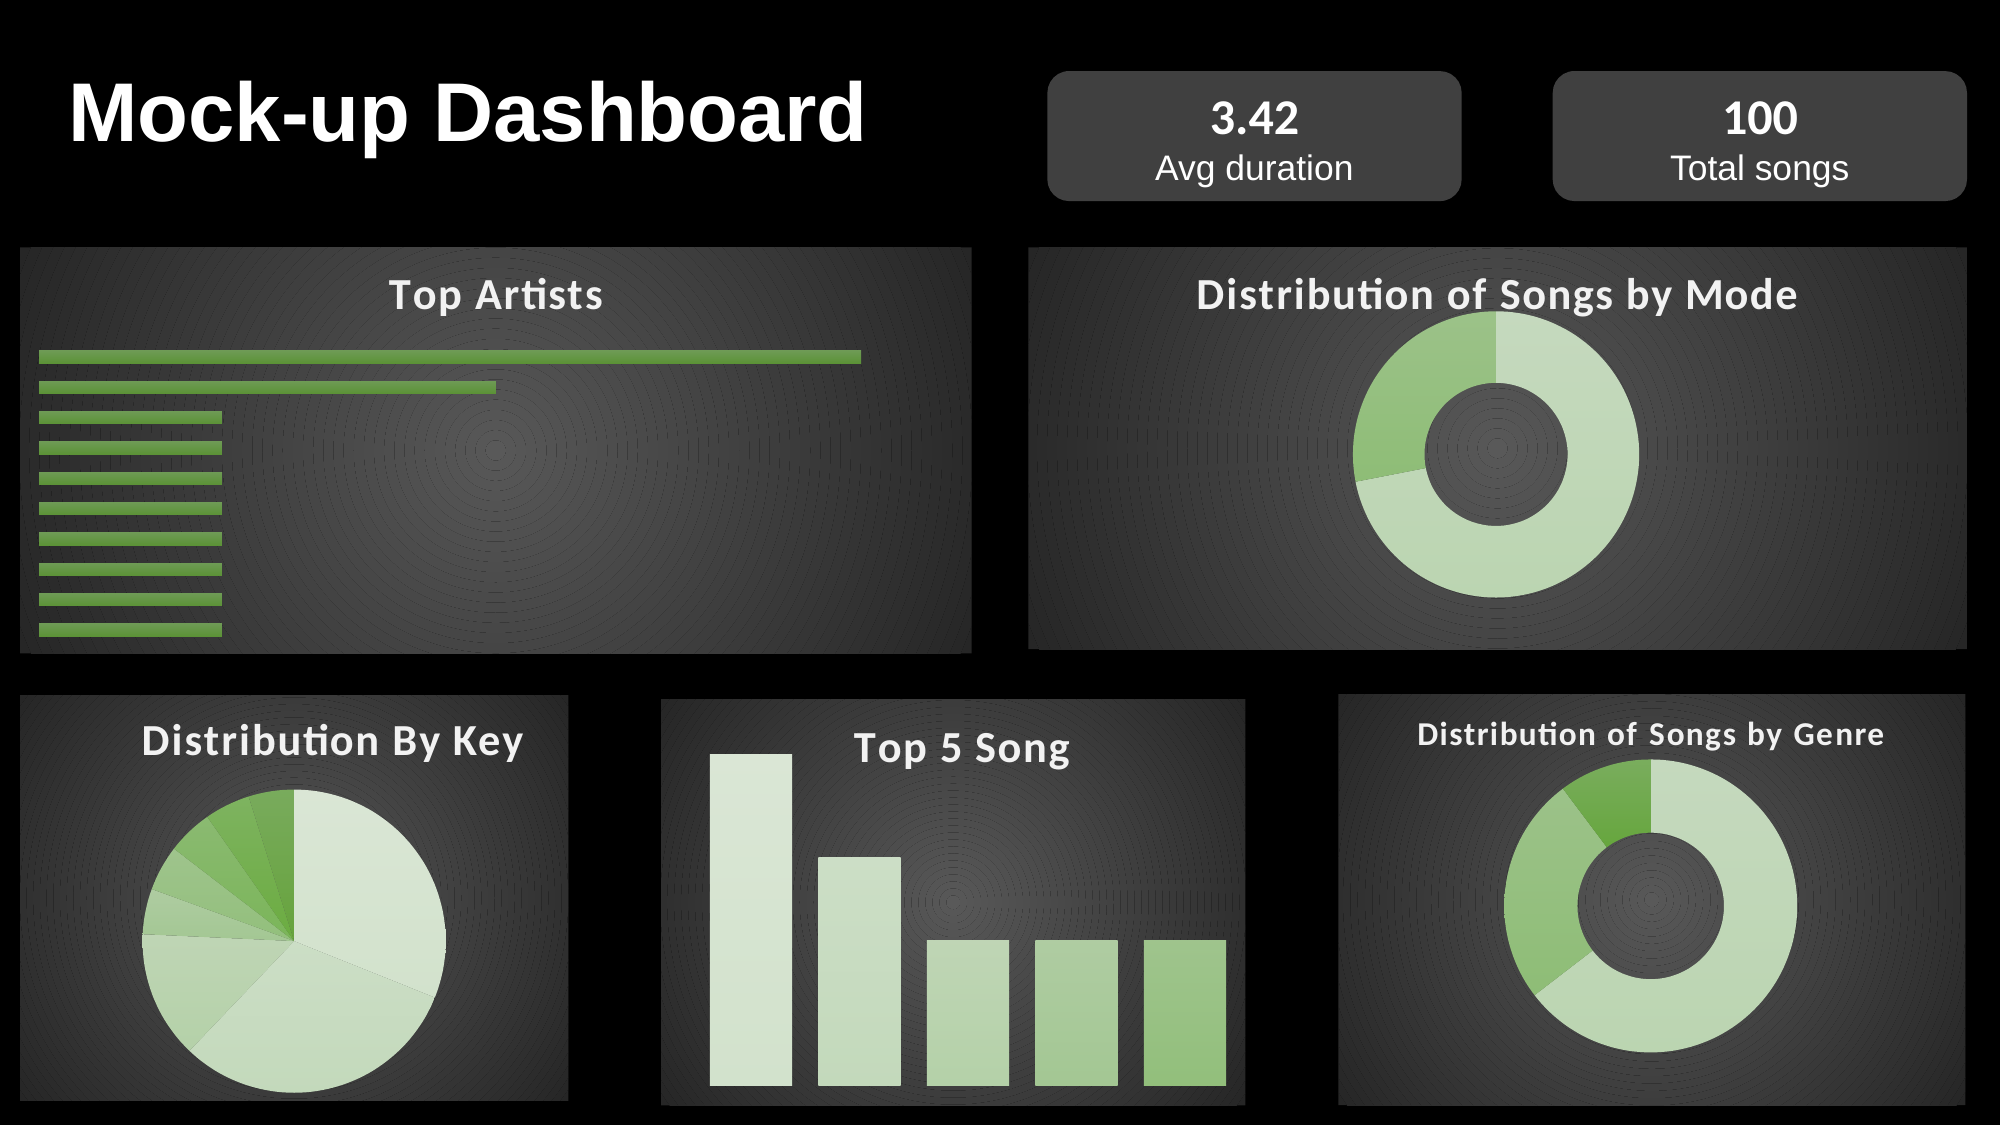

Mock-up Dashboard
100
Total songs
3.42
Avg duration

### Chart: Top Artists

| Category | Series 1 | Column2 | Column1 |
|---|---|---|---|
| Category 1 | 1.0 | None | None |
| Category 2 | 1.0 | None | None |
| Category 3 | 1.0 | None | None |
| Category 4 | 1.0 | None | None |
| Category 5 | 1.0 | None | None |
| Category 6 | 1.0 | None | None |
| Category 7 | 1.0 | None | None |
| Category 8 | 1.0 | None | None |
| Category 9 | 2.5 | None | None |
| Category 10 | 4.5 | None | None |

### Chart: Distribution of Songs by Mode

| Category | Sales |
|---|---|
| 1st Qtr | 8.2 |
| 2nd Qtr | 3.2 |
| 3rd Qtr | None |
| 4th Qtr | None |

### Chart: Distribution of Songs by Genre

| Category | Sales |
|---|---|
| 1st Qtr | 8.2 |
| 2nd Qtr | 3.2 |
| 3rd Qtr | 1.3 |
| 4th Qtr | None |

### Chart: Distribution By Key

| Category | Sales |
|---|---|
| 1st Qtr | 3.2 |
| 2nd Qtr | 3.2 |
| 3rd Qtr | 1.4 |
| 4th Qtr | 0.5 |
| 5 | 0.5 |
| 6 | 0.5 |
| 7 | 0.5 |
| 8 | 0.5 |

### Chart: Top 5 Song

| Category | Sales |
|---|---|
| 1st Qtr | 3.2 |
| 2nd Qtr | 2.2 |
| 3rd Qtr | 1.4 |
| 4th Qtr | 1.4 |
| 5 | 1.4 |